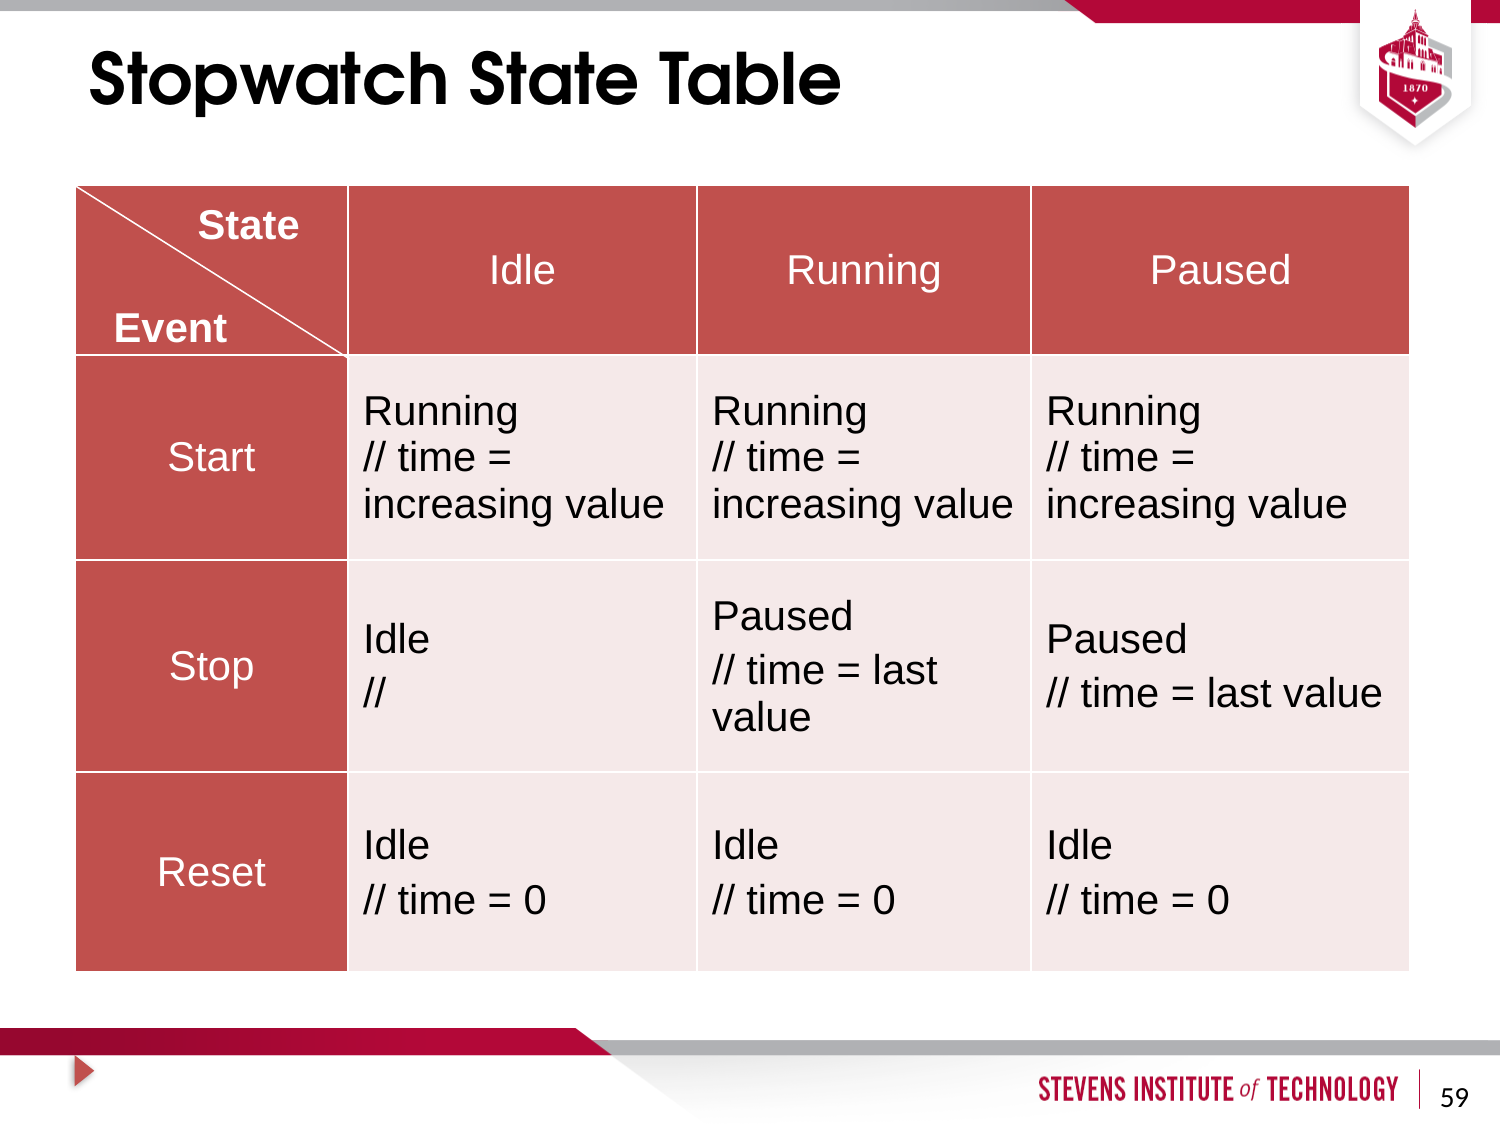

# Stopwatch State Table
|  | Idle | Running | Paused |
| --- | --- | --- | --- |
| Start | Running // time = increasing value | Running // time = increasing value | Running // time = increasing value |
| Stop | Idle // | Paused // time = last value | Paused // time = last value |
| Reset | Idle // time = 0 | Idle // time = 0 | Idle // time = 0 |

State
Event

59